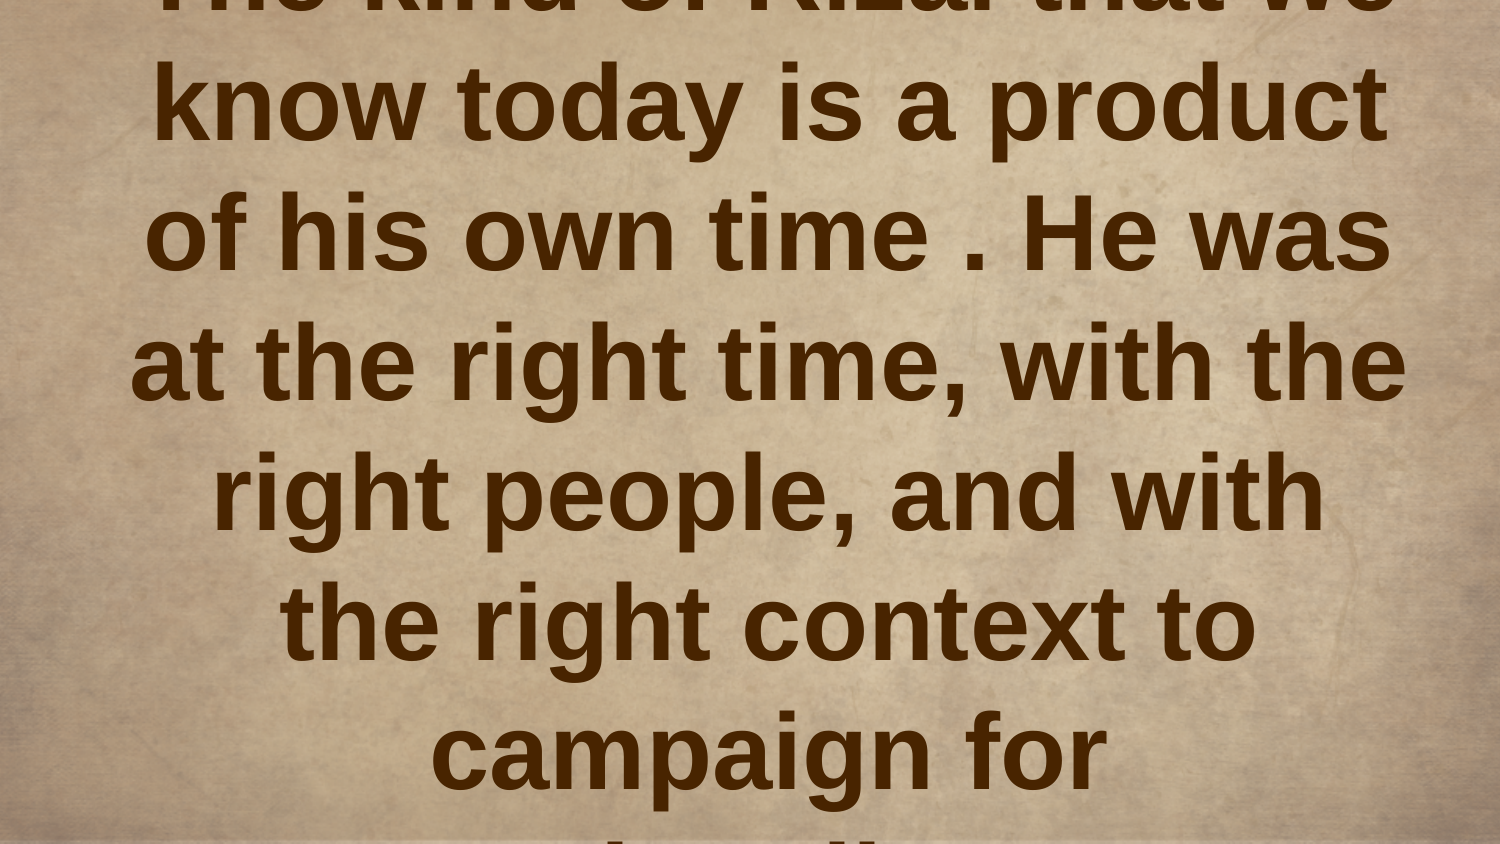

# The kind of Rizal that we know today is a product of his own time . He was at the right time, with the right people, and with the right context to campaign for nationalism.